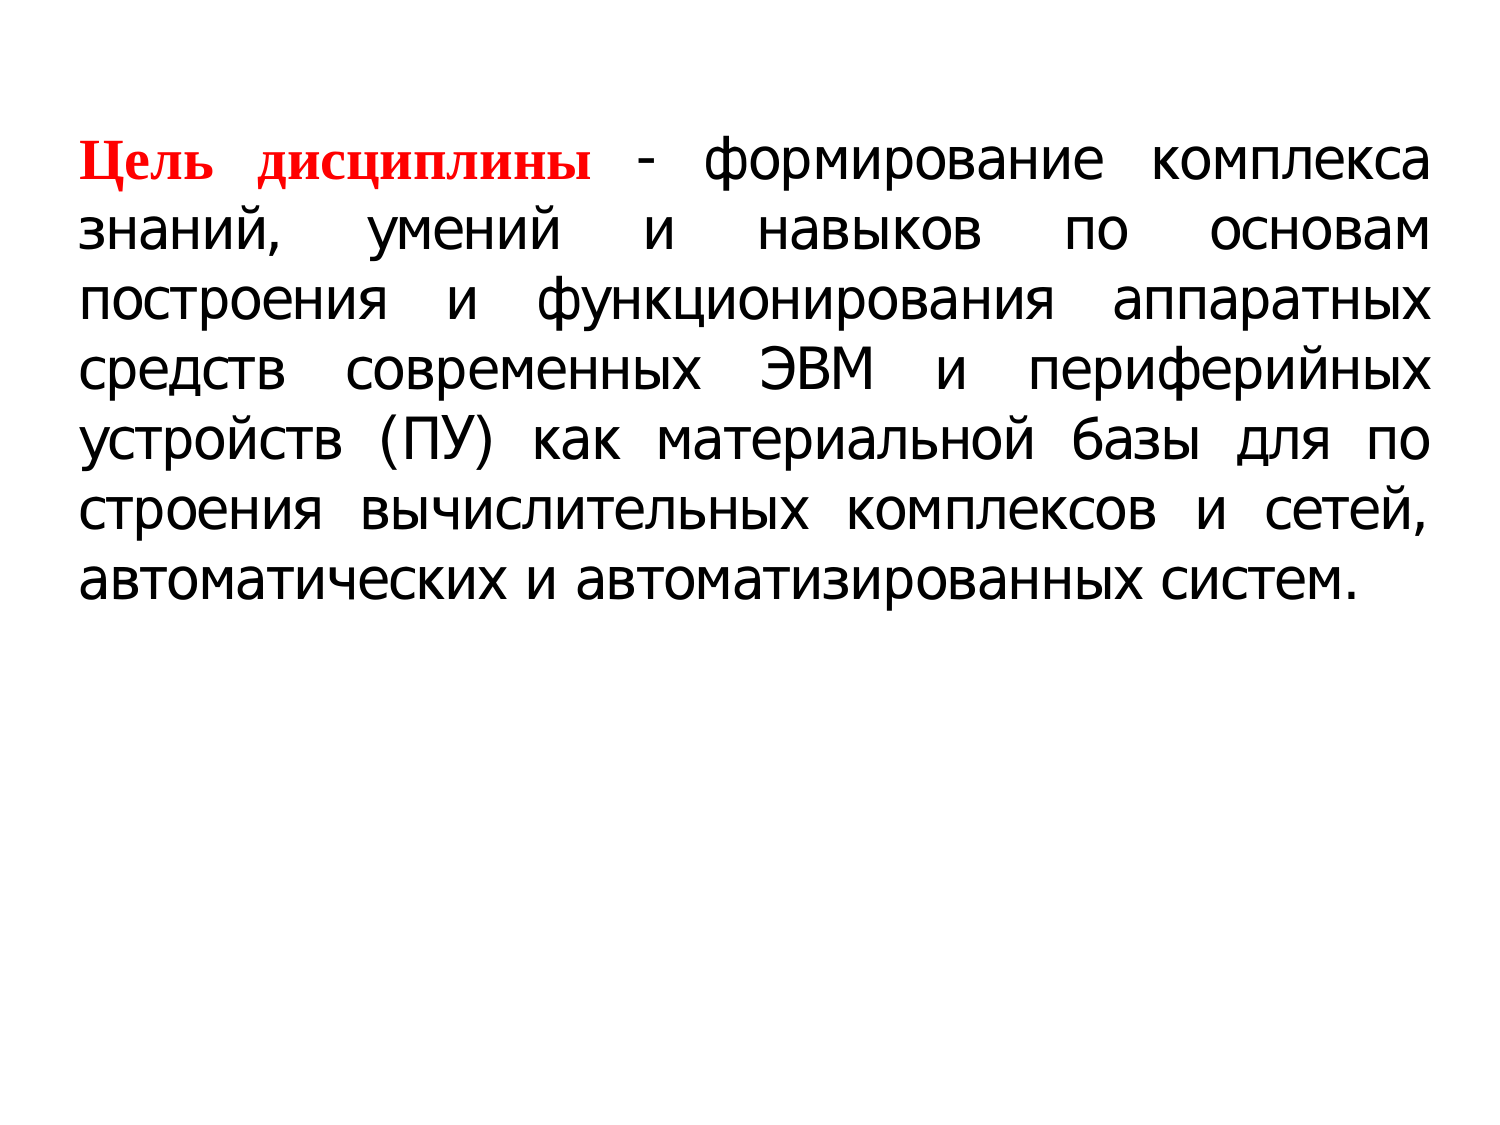

Цель дисциплины - формирование комплекса знаний, умений и навы­ков по основам построения и функционирования аппаратных средств совре­менных ЭВМ и периферийных устройств (ПУ) как материальной базы для по­строения вычислительных комплексов и сетей, автоматических и автоматизи­рованных систем.